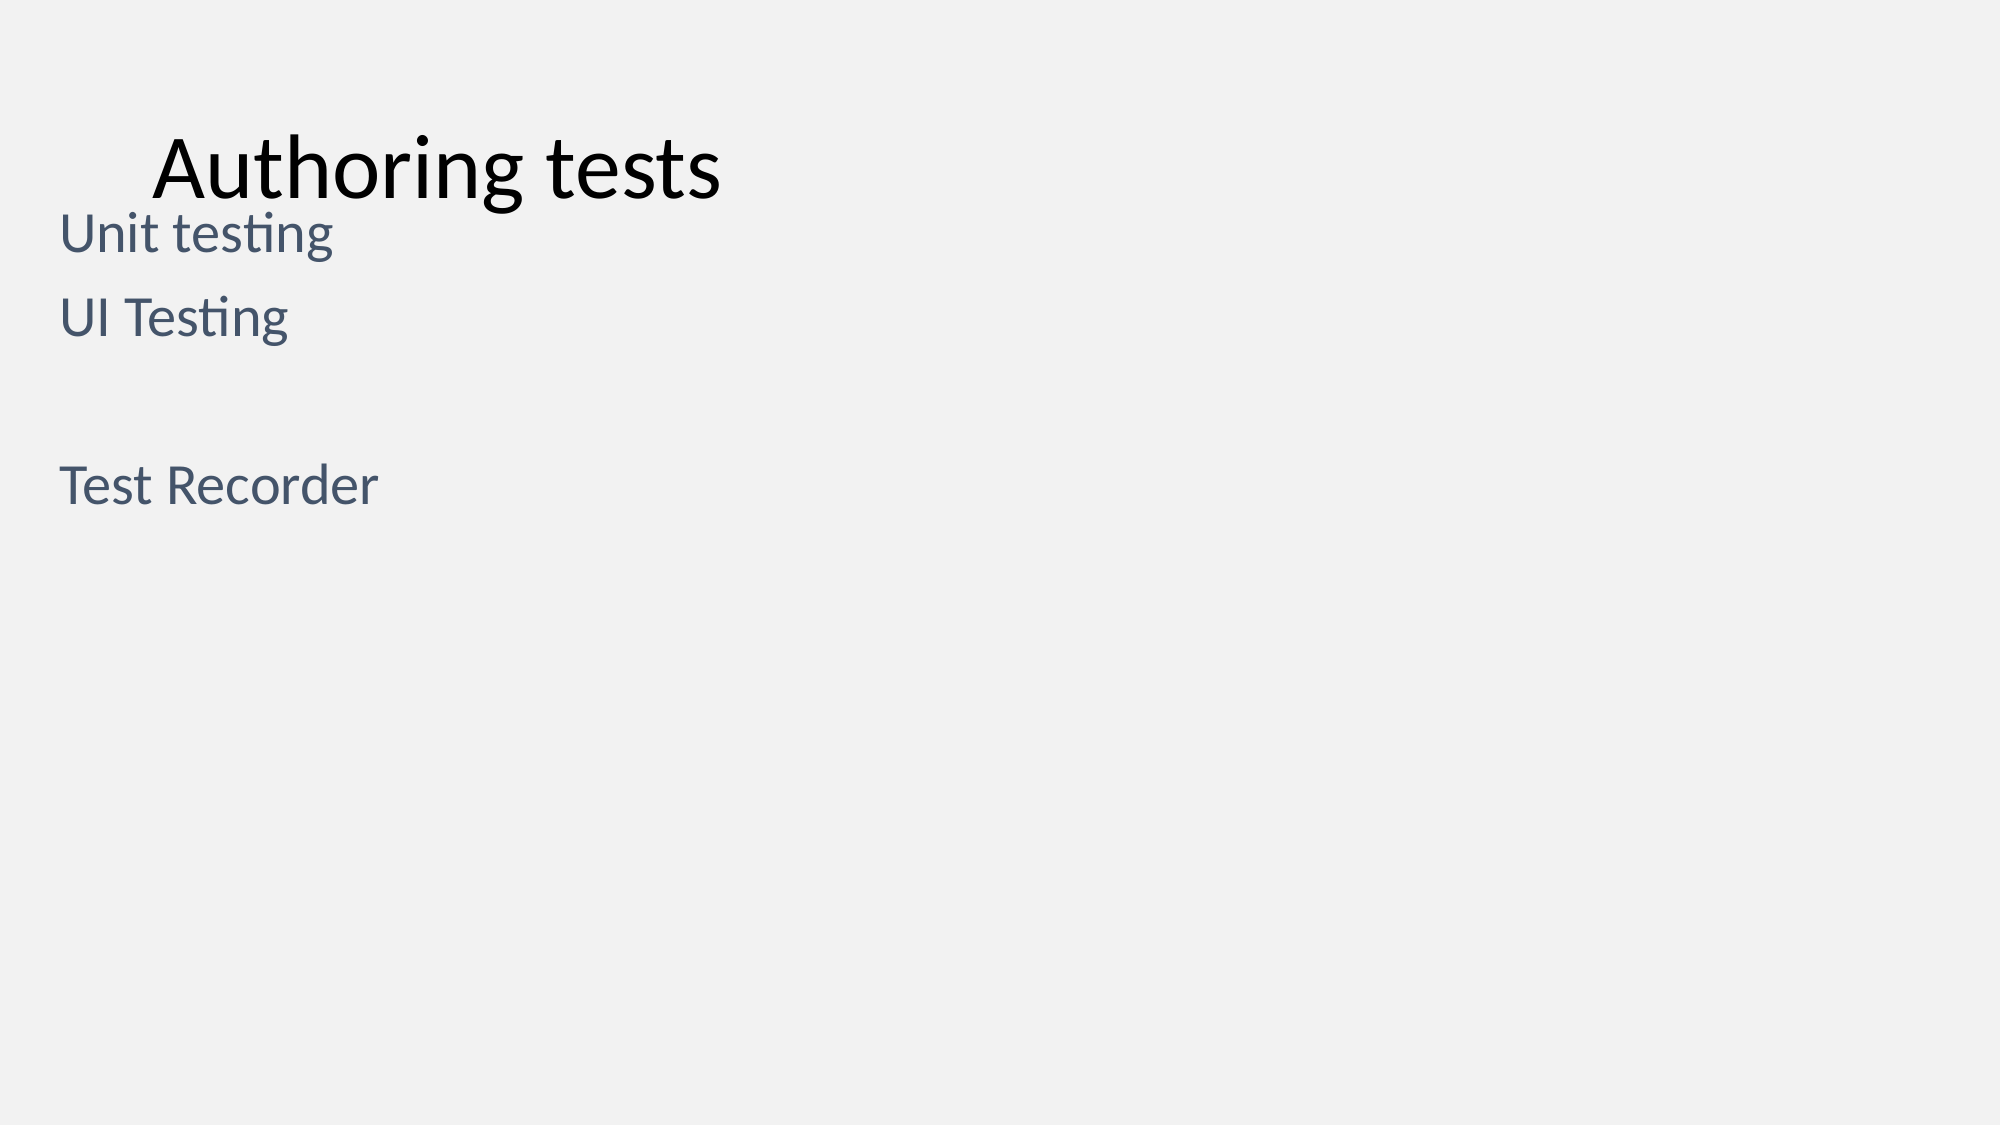

# Authoring tests
Unit testing
UI Testing

Test Recorder